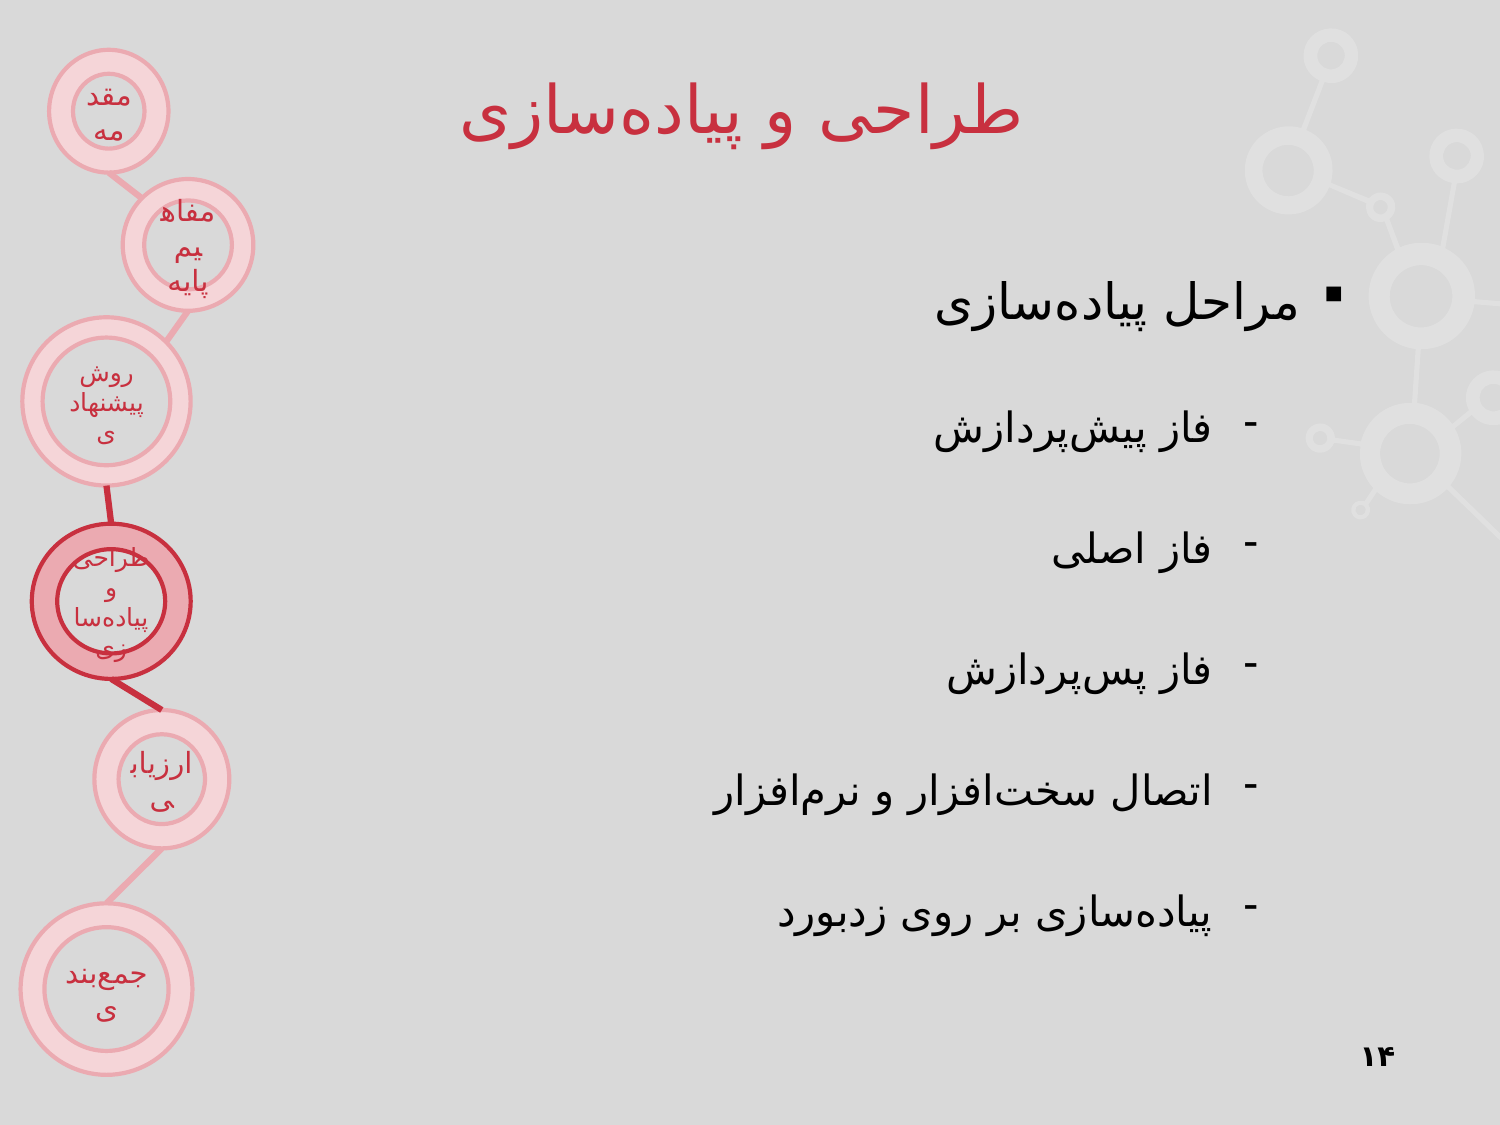

# طراحی و پیاده‌سازی
مراحل پیاده‌سازی
فاز پیش‌پردازش
فاز اصلی
فاز پس‌پردازش
اتصال سخت‌افزار و نرم‌افزار
پیاده‌سازی بر روی زدبورد
۱۴